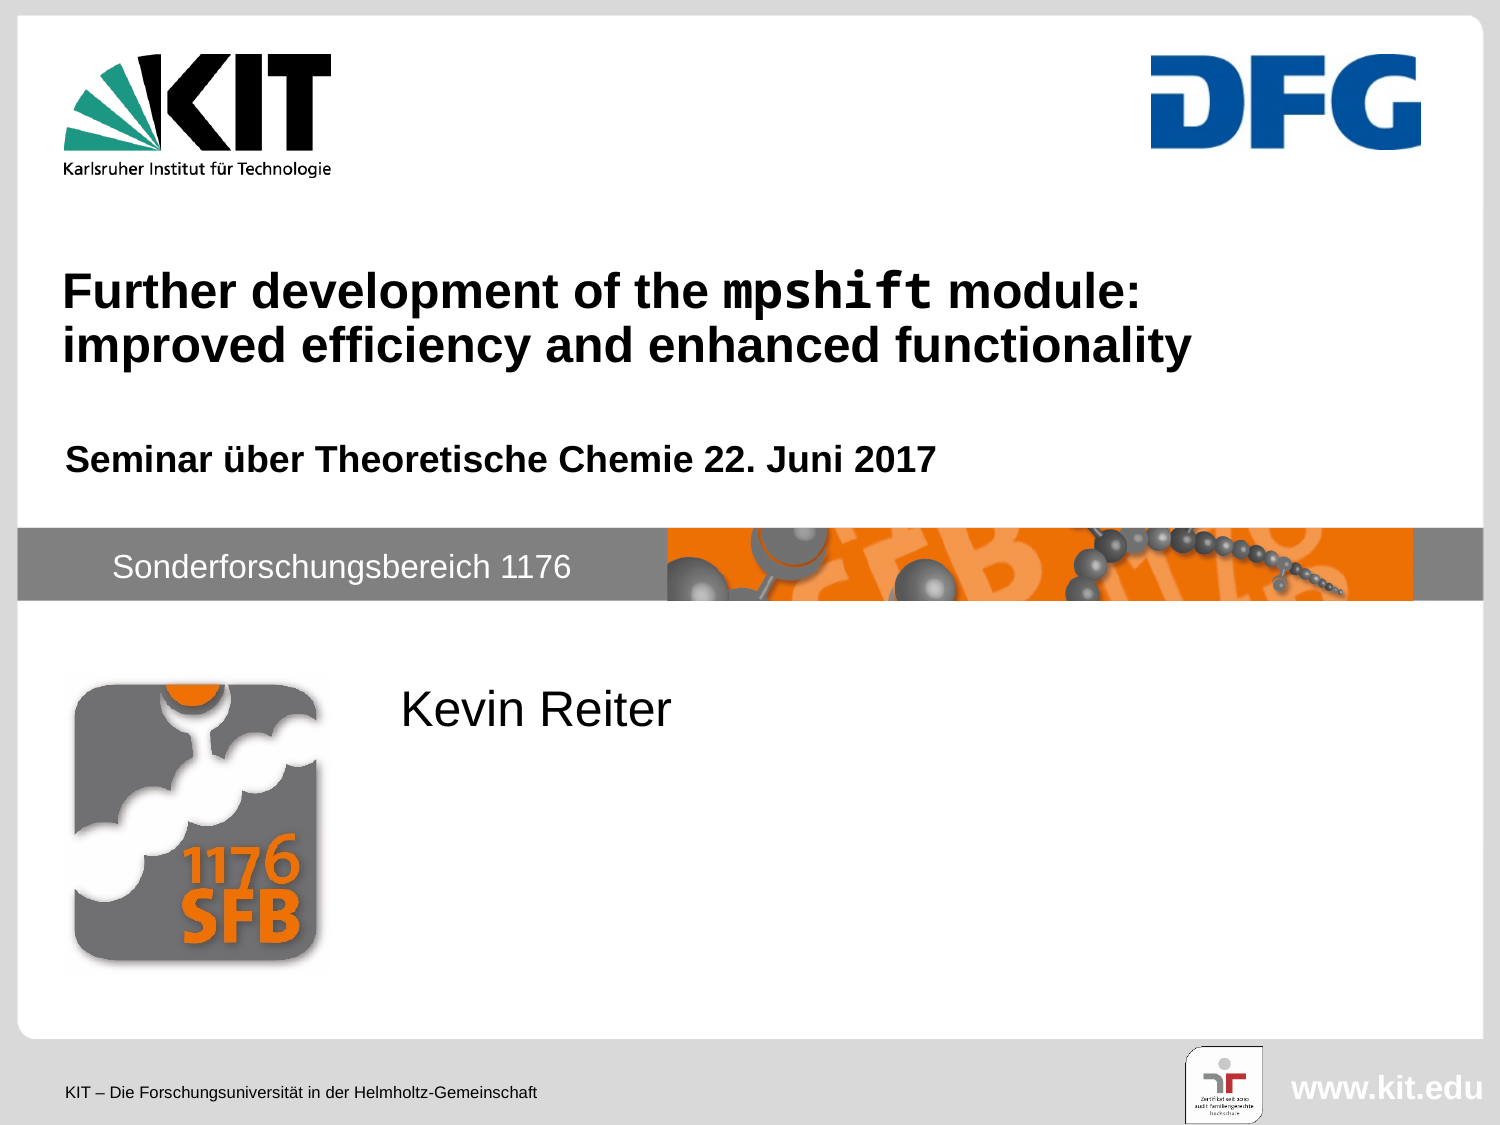

Further development of the mpshift module:
improved efficiency and enhanced functionality

Seminar über Theoretische Chemie 22. Juni 2017
Kevin Reiter